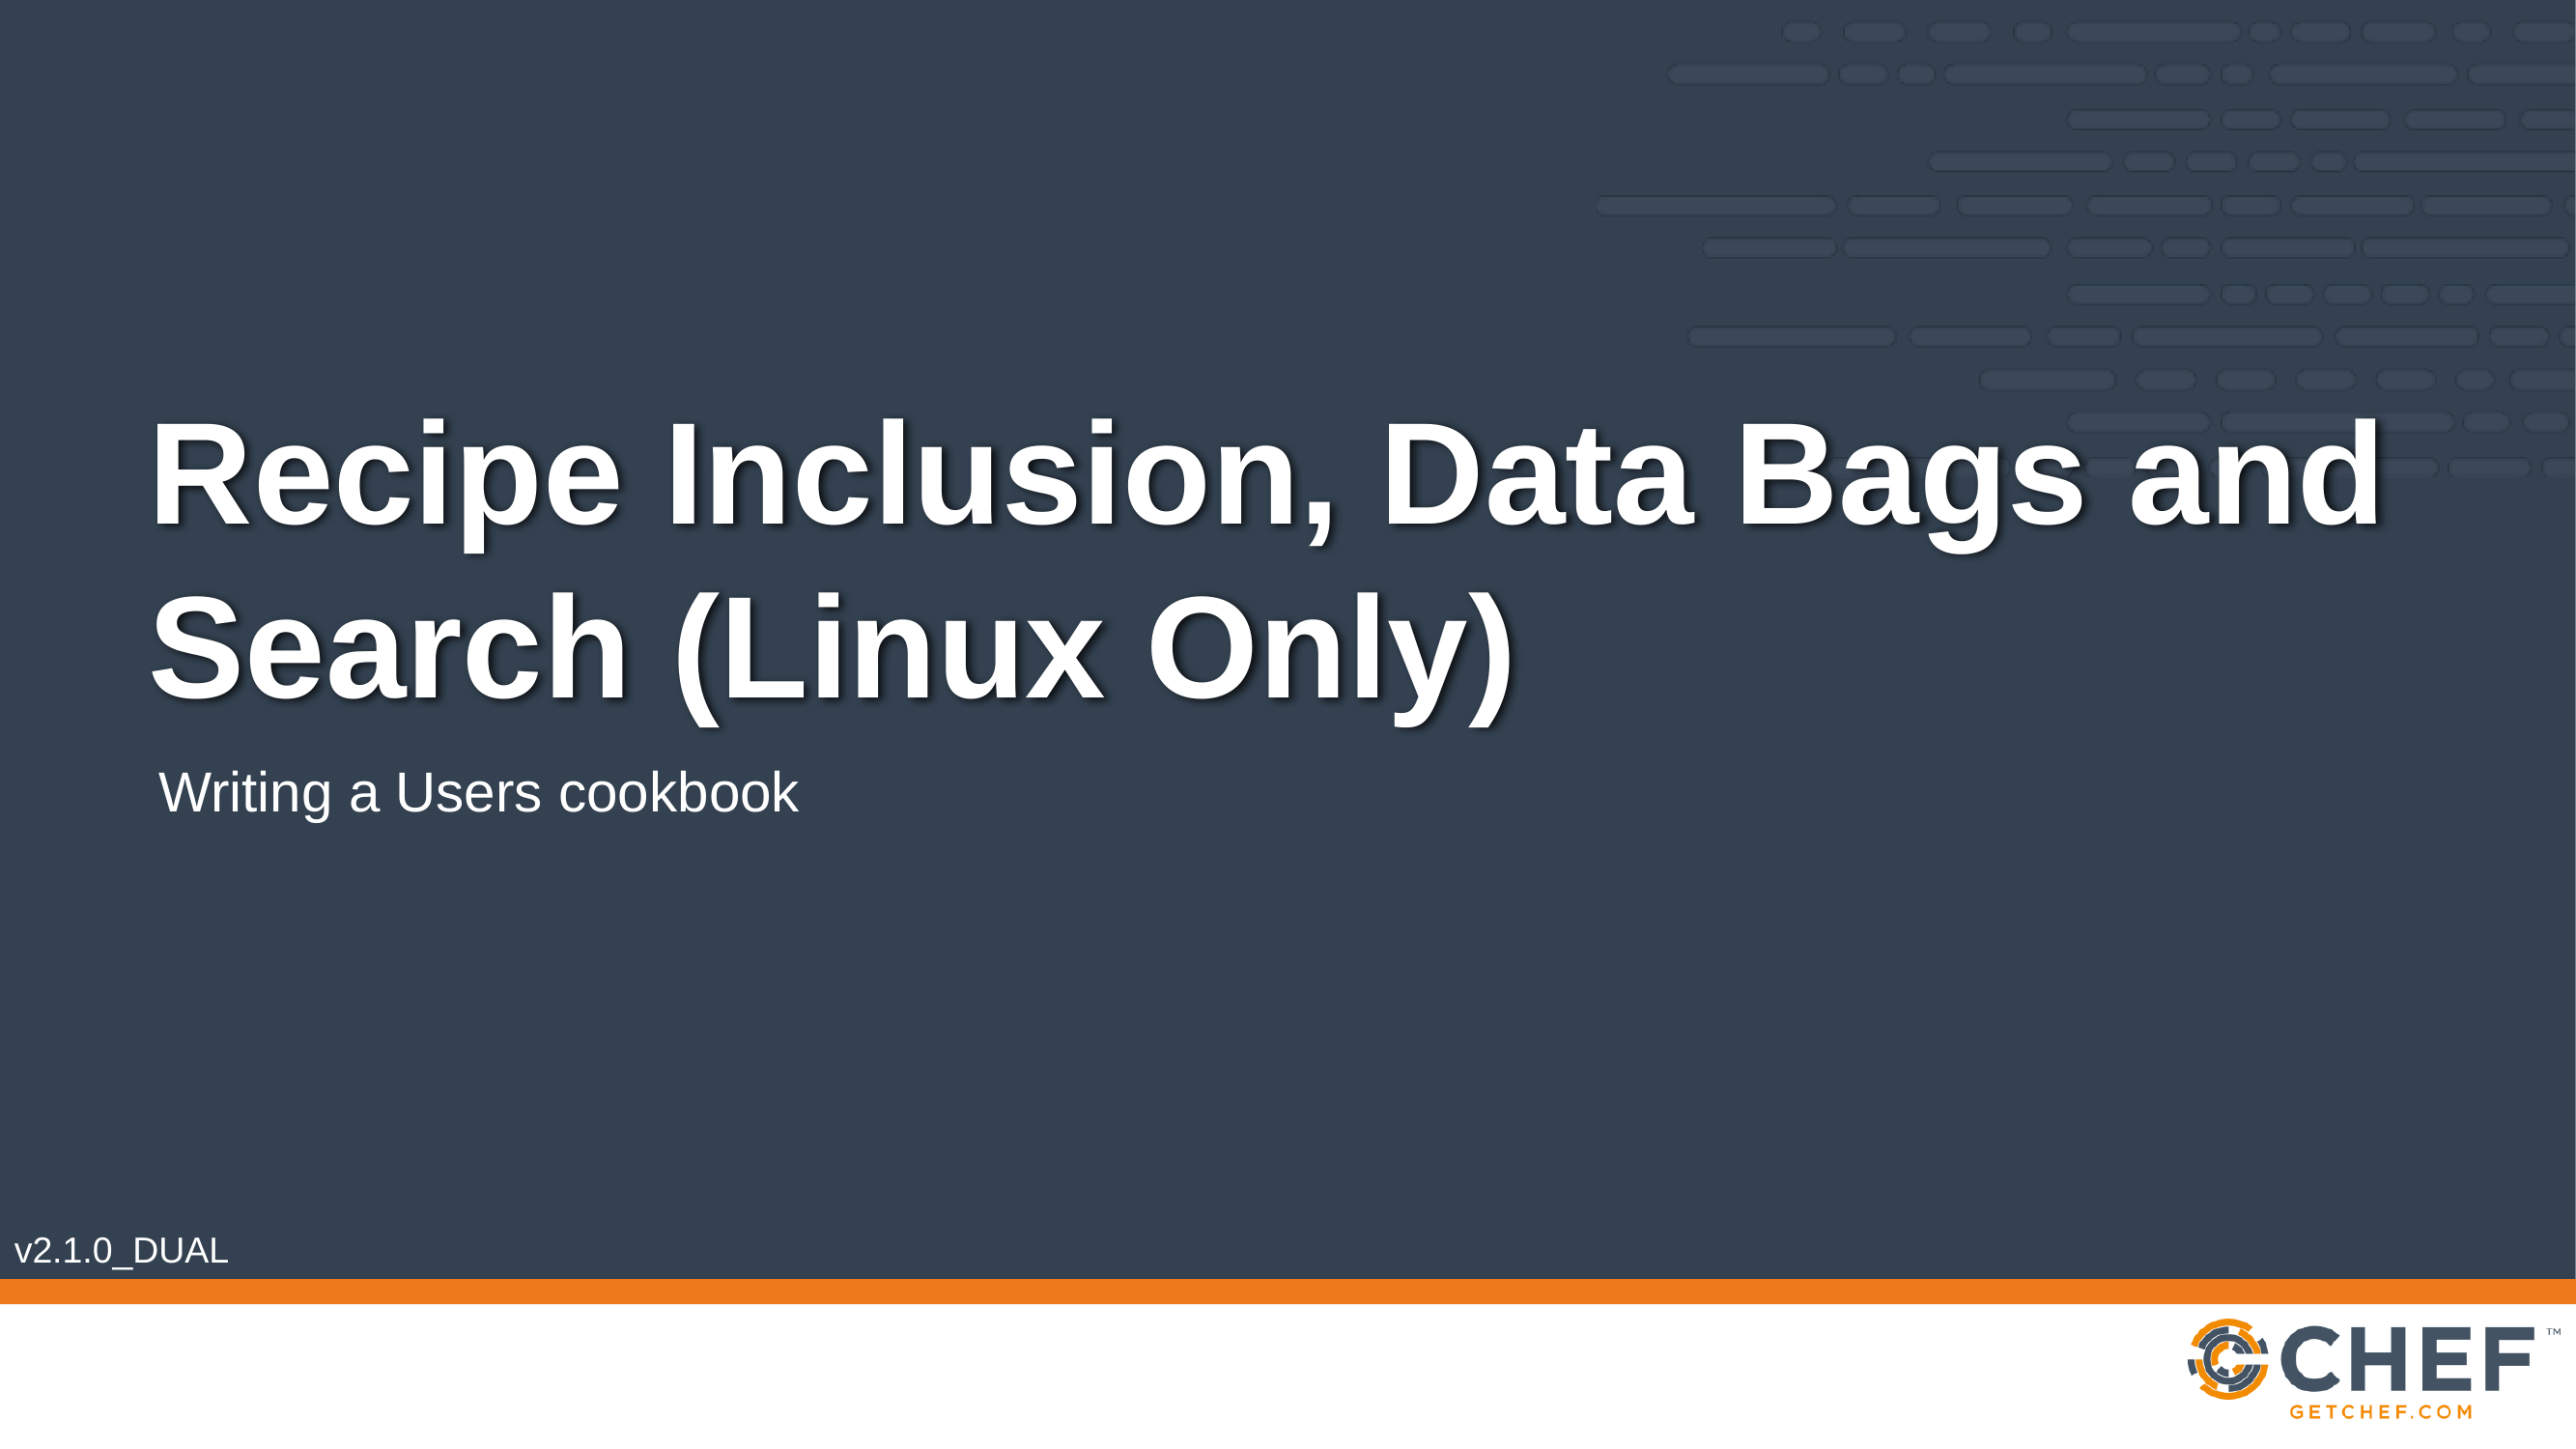

# Recipe Inclusion, Data Bags and Search (Linux Only)
Writing a Users cookbook